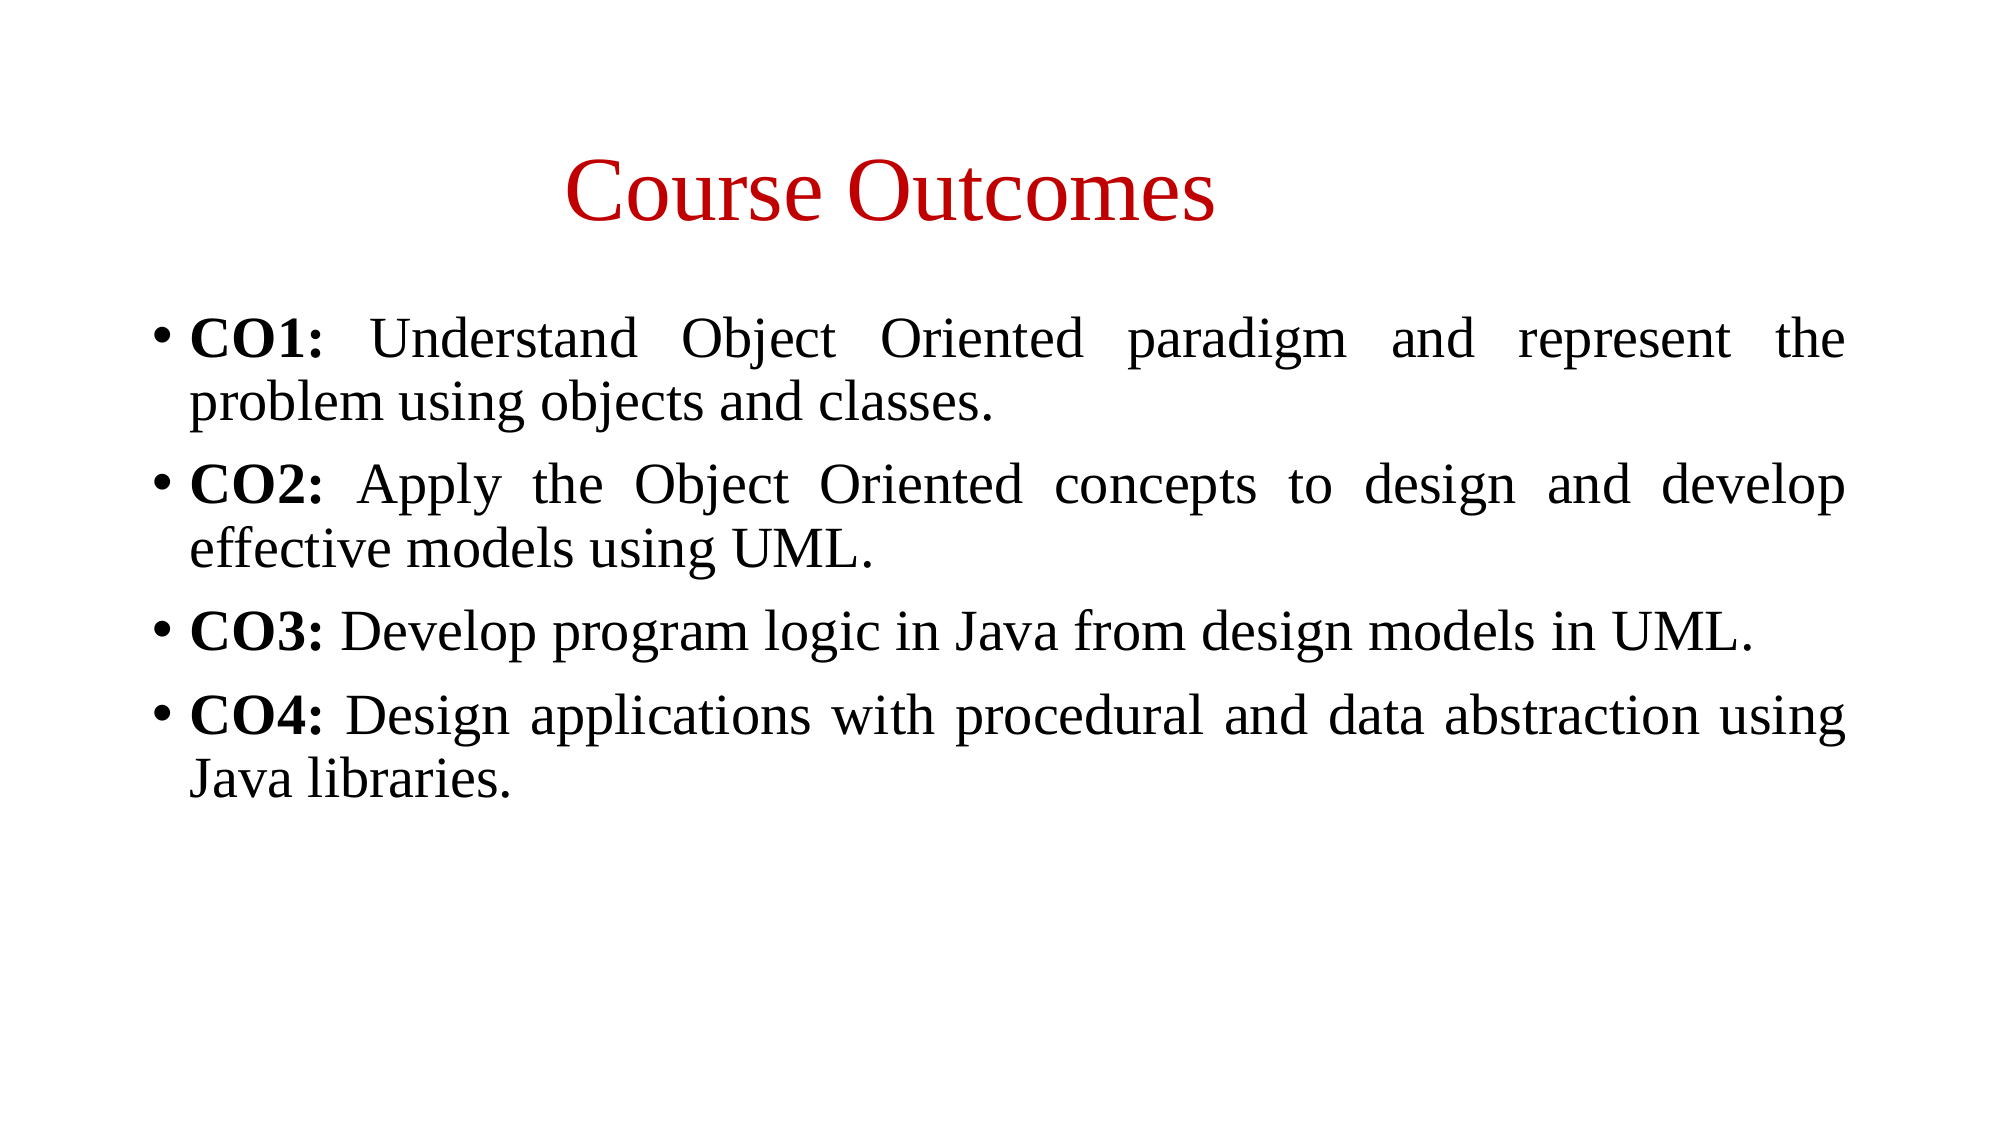

# Course Outcomes
CO1: Understand Object Oriented paradigm and represent the problem using objects and classes.
CO2: Apply the Object Oriented concepts to design and develop effective models using UML.
CO3: Develop program logic in Java from design models in UML.
CO4: Design applications with procedural and data abstraction using Java libraries.